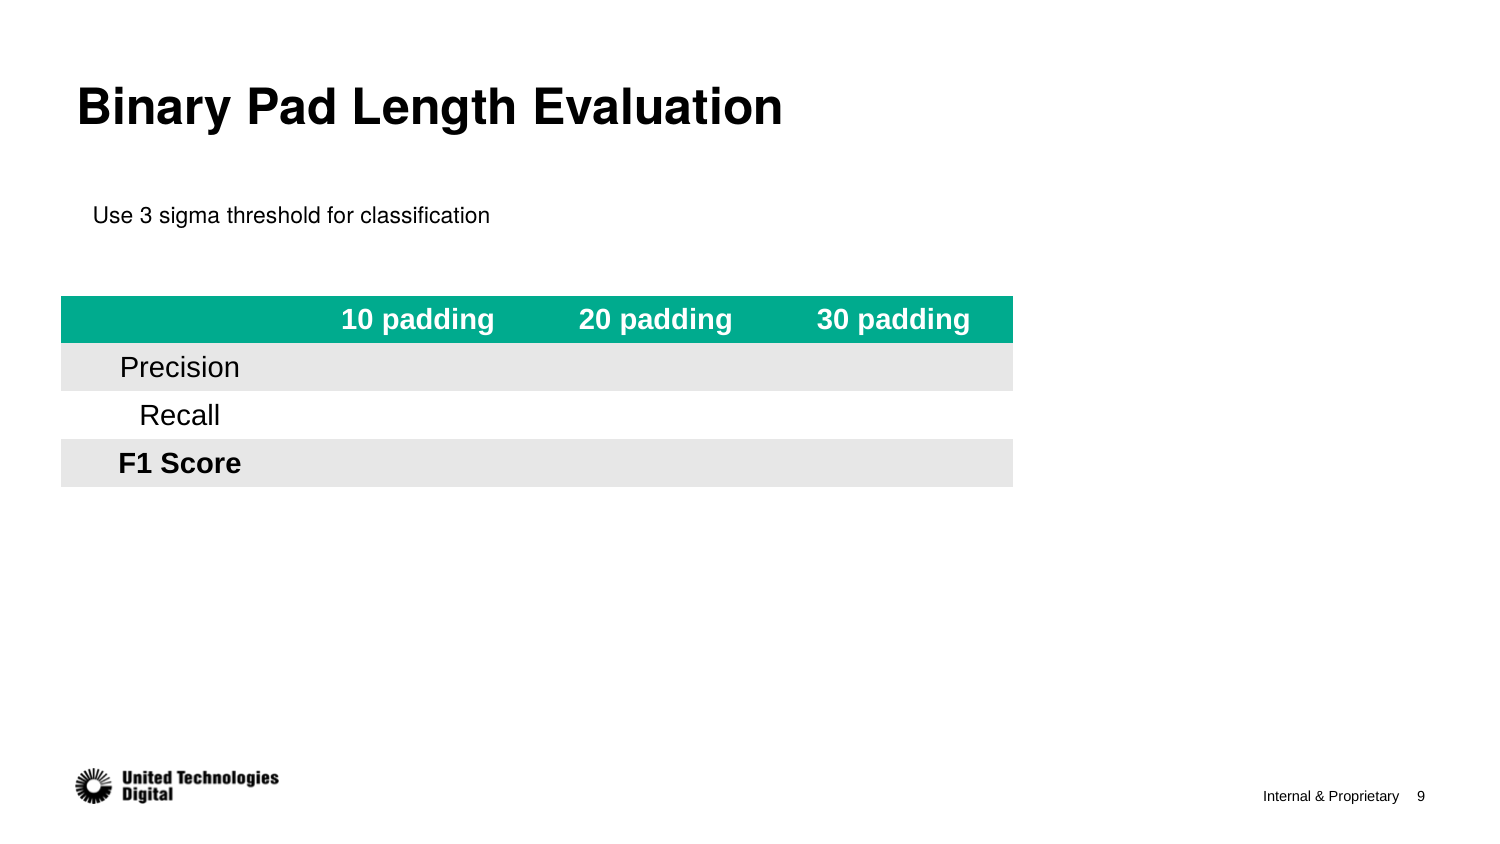

# Binary Pad Length Evaluation
Use 3 sigma threshold for classification
|  | 10 padding | 20 padding | 30 padding |
| --- | --- | --- | --- |
| Precision |  |  |  |
| Recall |  |  |  |
| F1 Score |  |  |  |